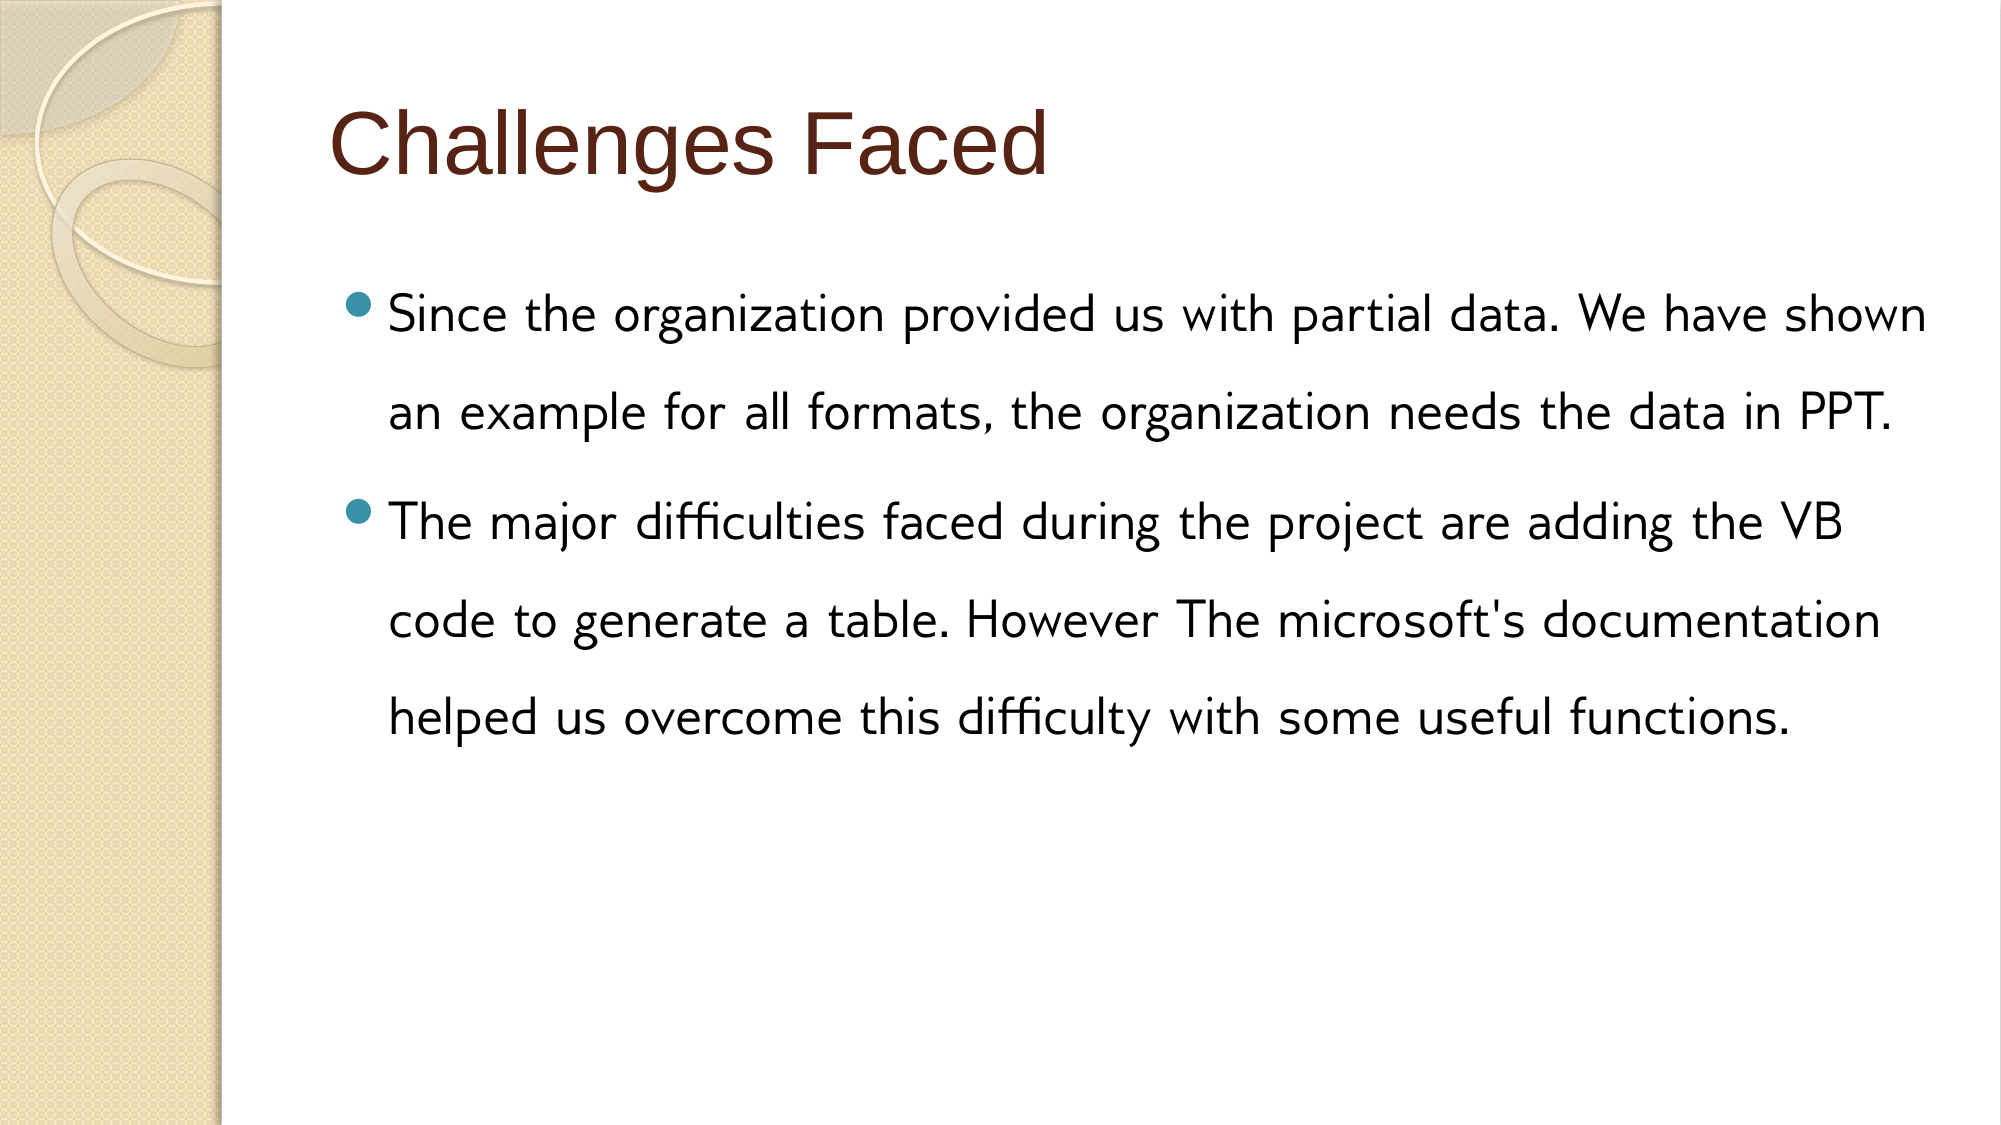

# Challenges Faced
Since the organization provided us with partial data. We have shown an example for all formats, the organization needs the data in PPT.
The major difficulties faced during the project are adding the VB code to generate a table. However The microsoft's documentation helped us overcome this difficulty with some useful functions.